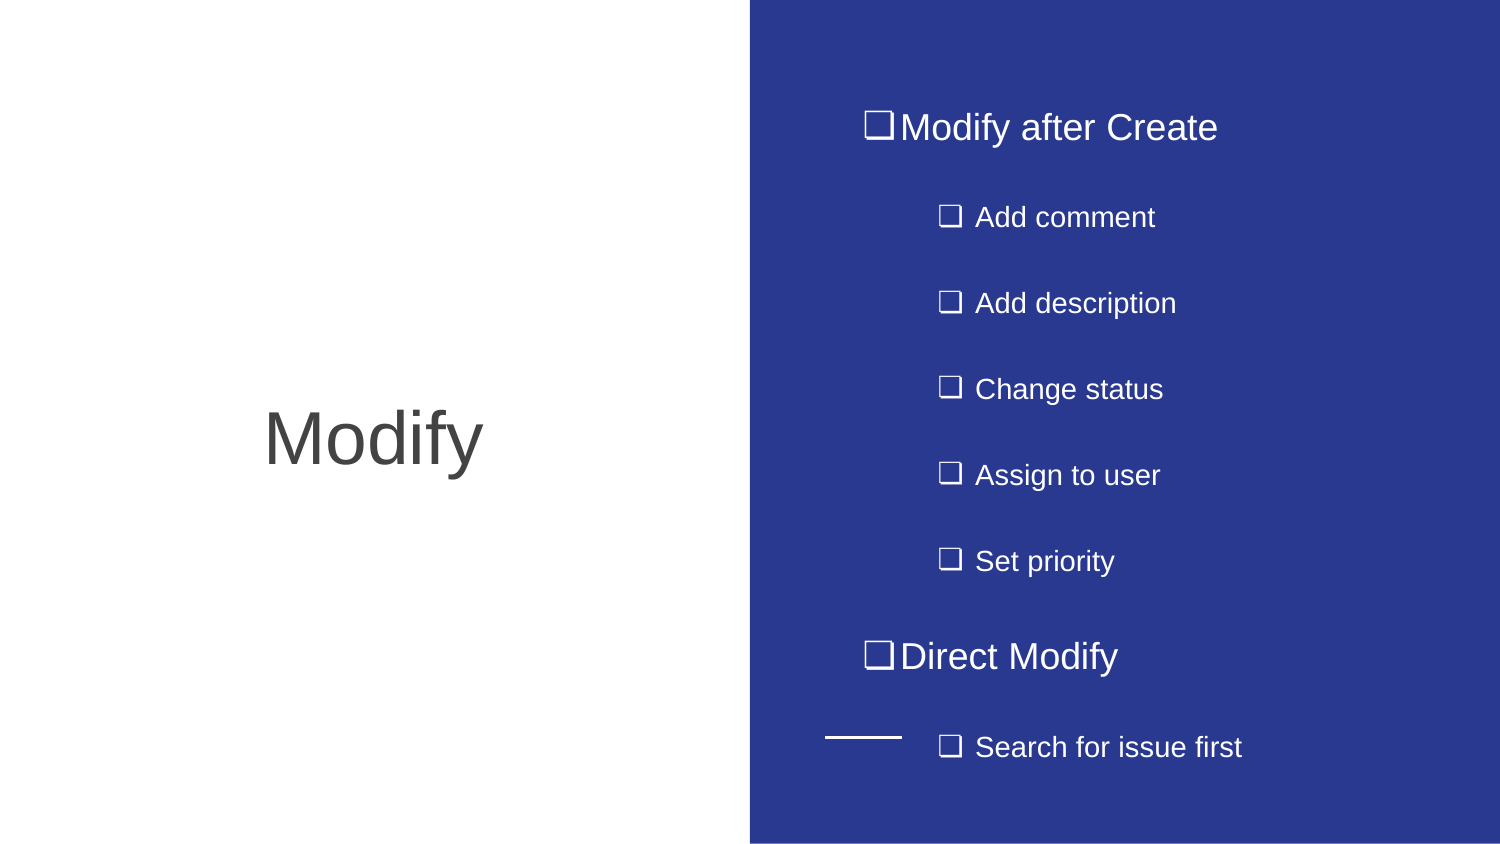

Modify after Create
Add comment
Add description
Change status
Assign to user
Set priority
Direct Modify
Search for issue first
Modify